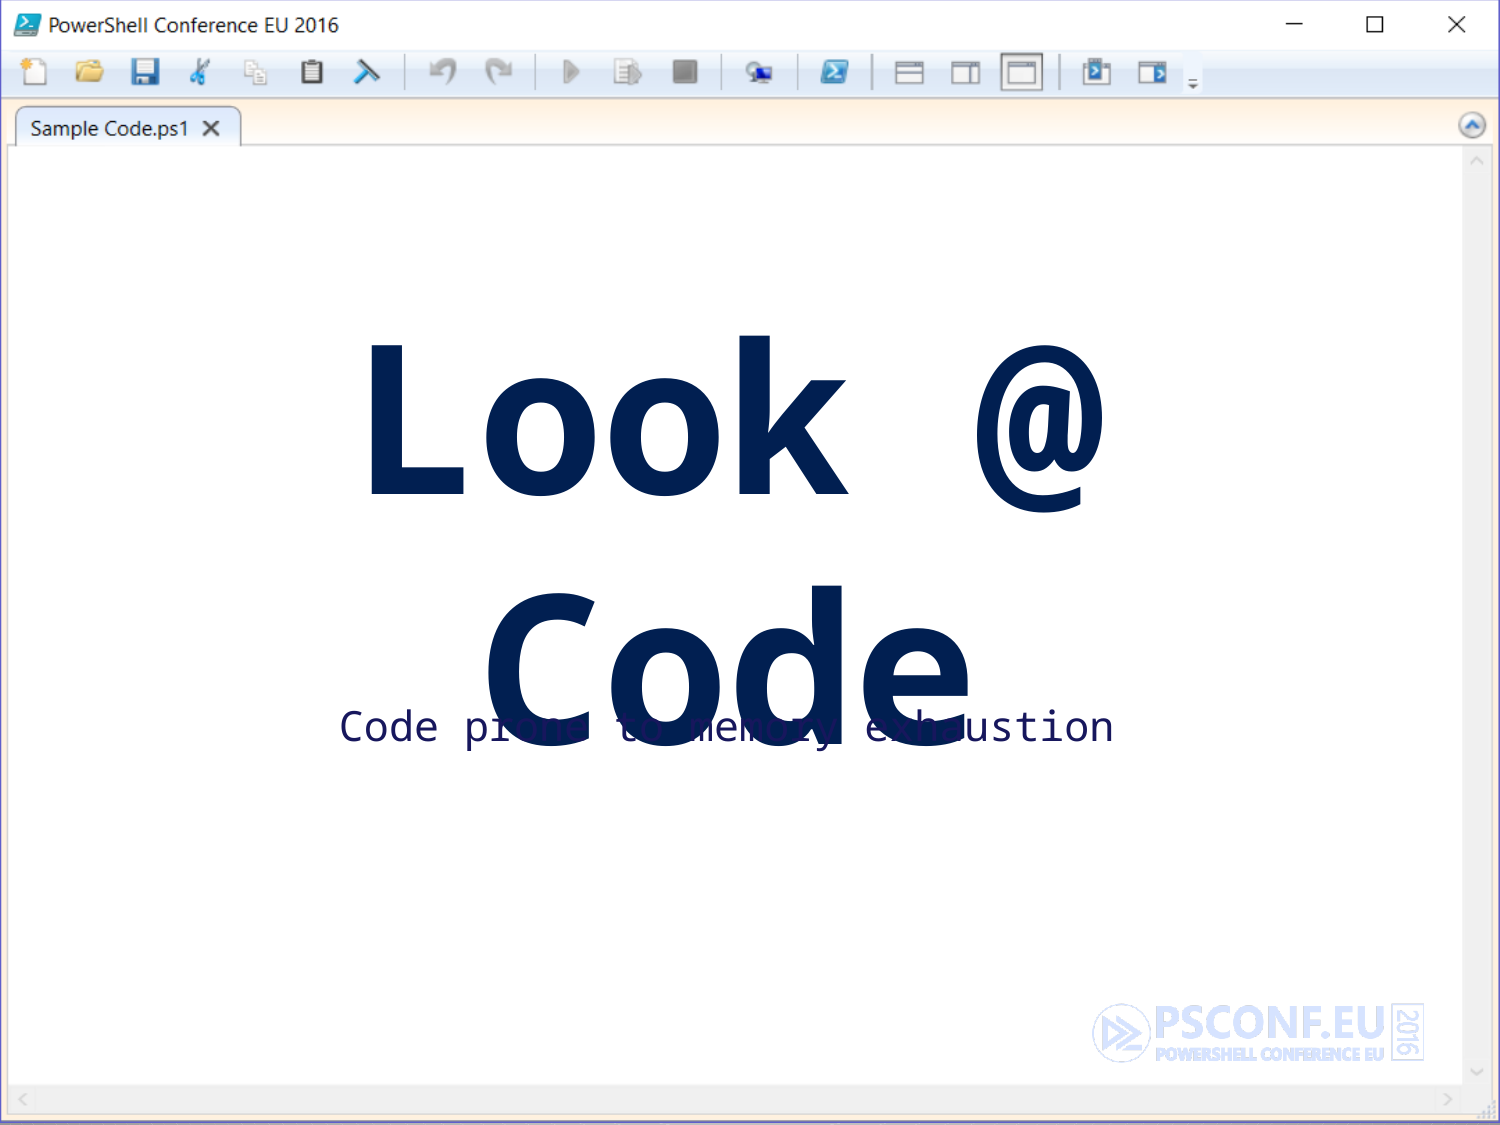

# Look @ Code
Code prone to memory exhaustion